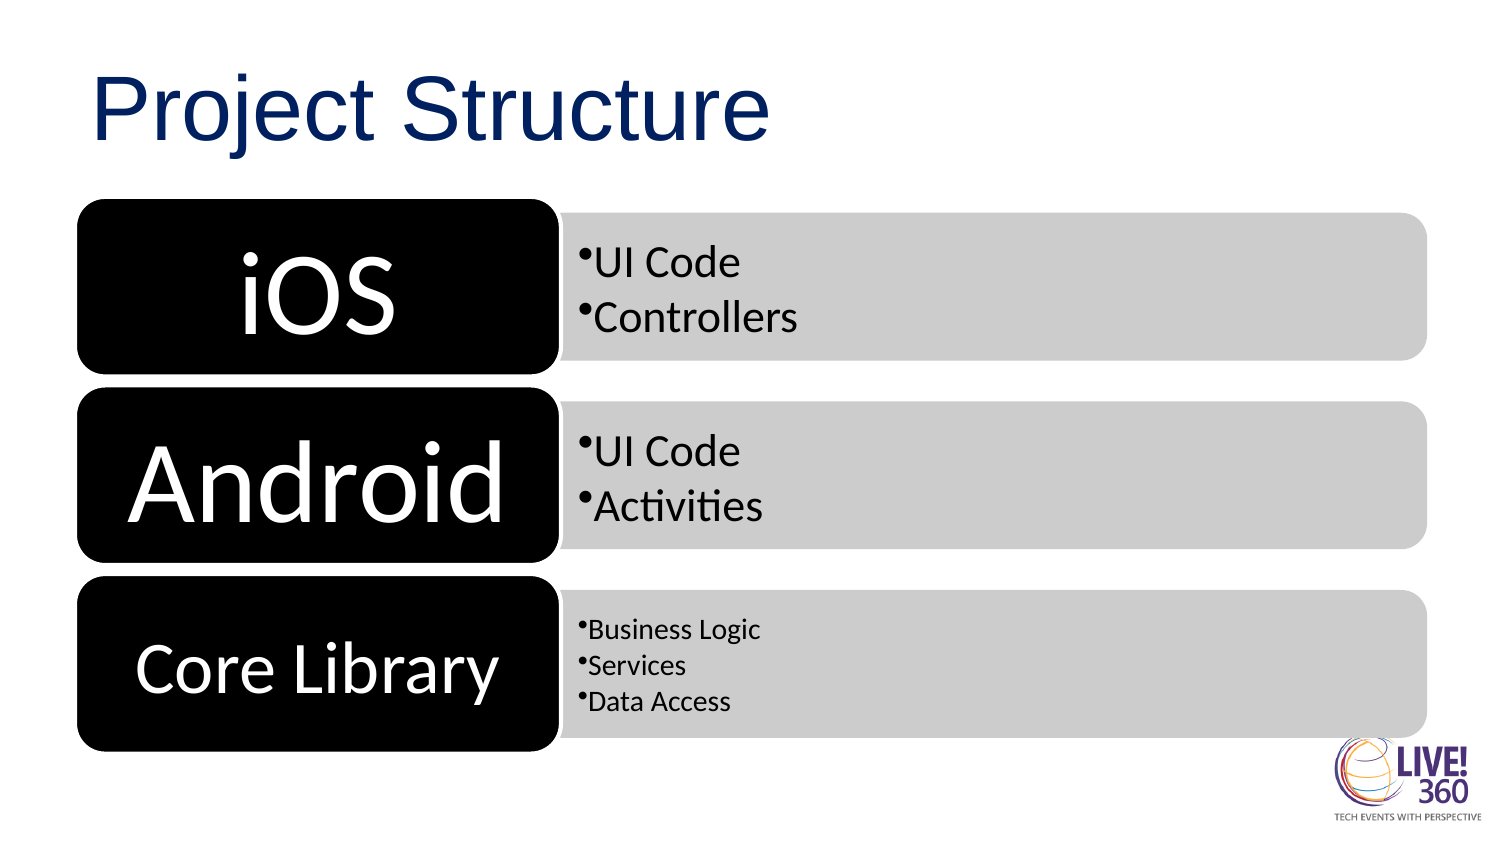

# Project Structure
iOS
UI Code
Controllers
Android
UI Code
Activities
Core Library
Business Logic
Services
Data Access